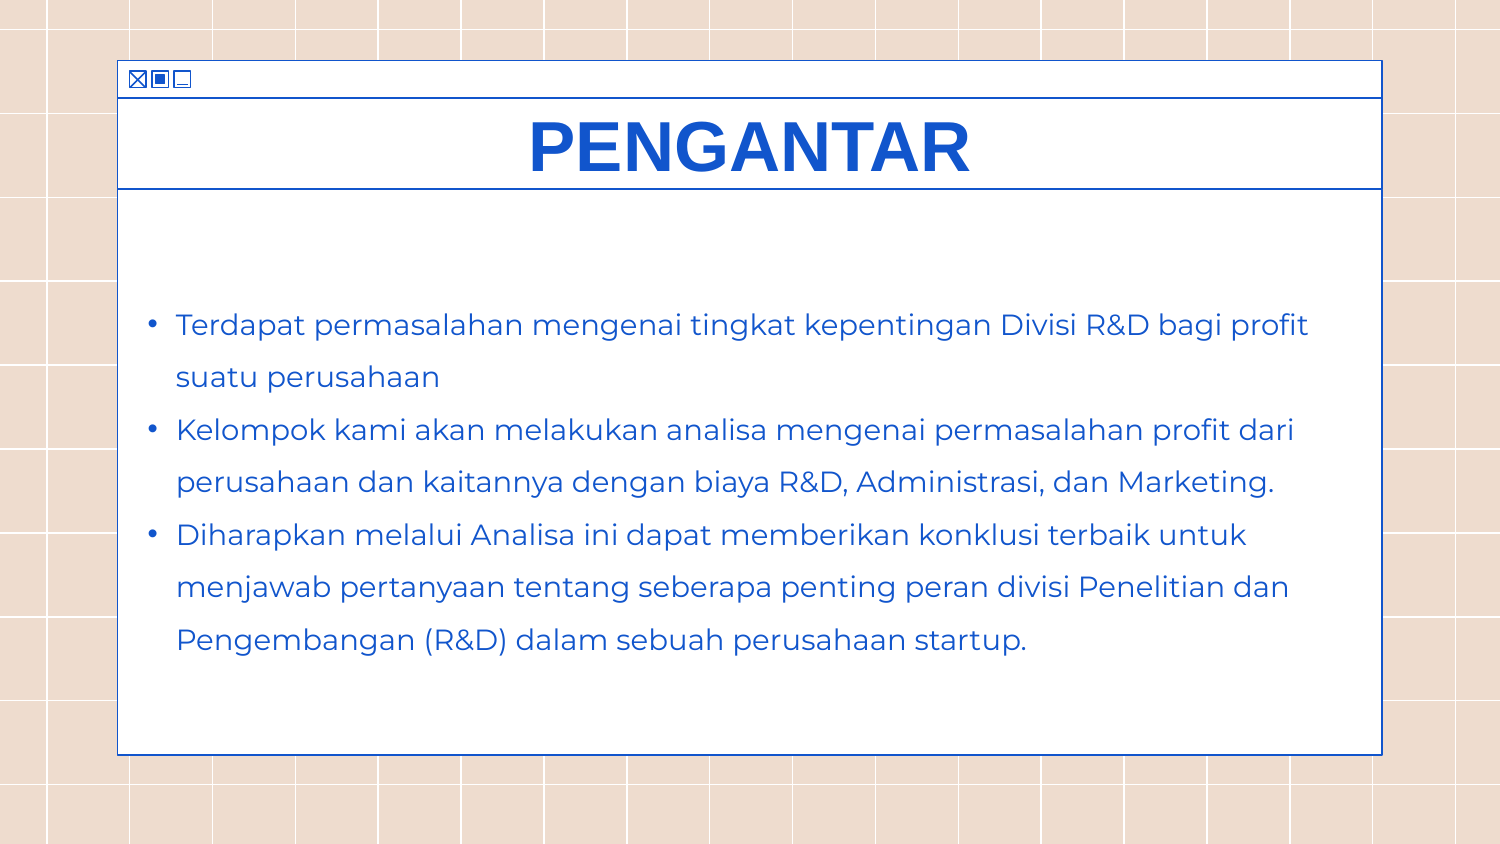

# PENGANTAR
Terdapat permasalahan mengenai tingkat kepentingan Divisi R&D bagi profit suatu perusahaan
Kelompok kami akan melakukan analisa mengenai permasalahan profit dari perusahaan dan kaitannya dengan biaya R&D, Administrasi, dan Marketing.
Diharapkan melalui Analisa ini dapat memberikan konklusi terbaik untuk menjawab pertanyaan tentang seberapa penting peran divisi Penelitian dan Pengembangan (R&D) dalam sebuah perusahaan startup.